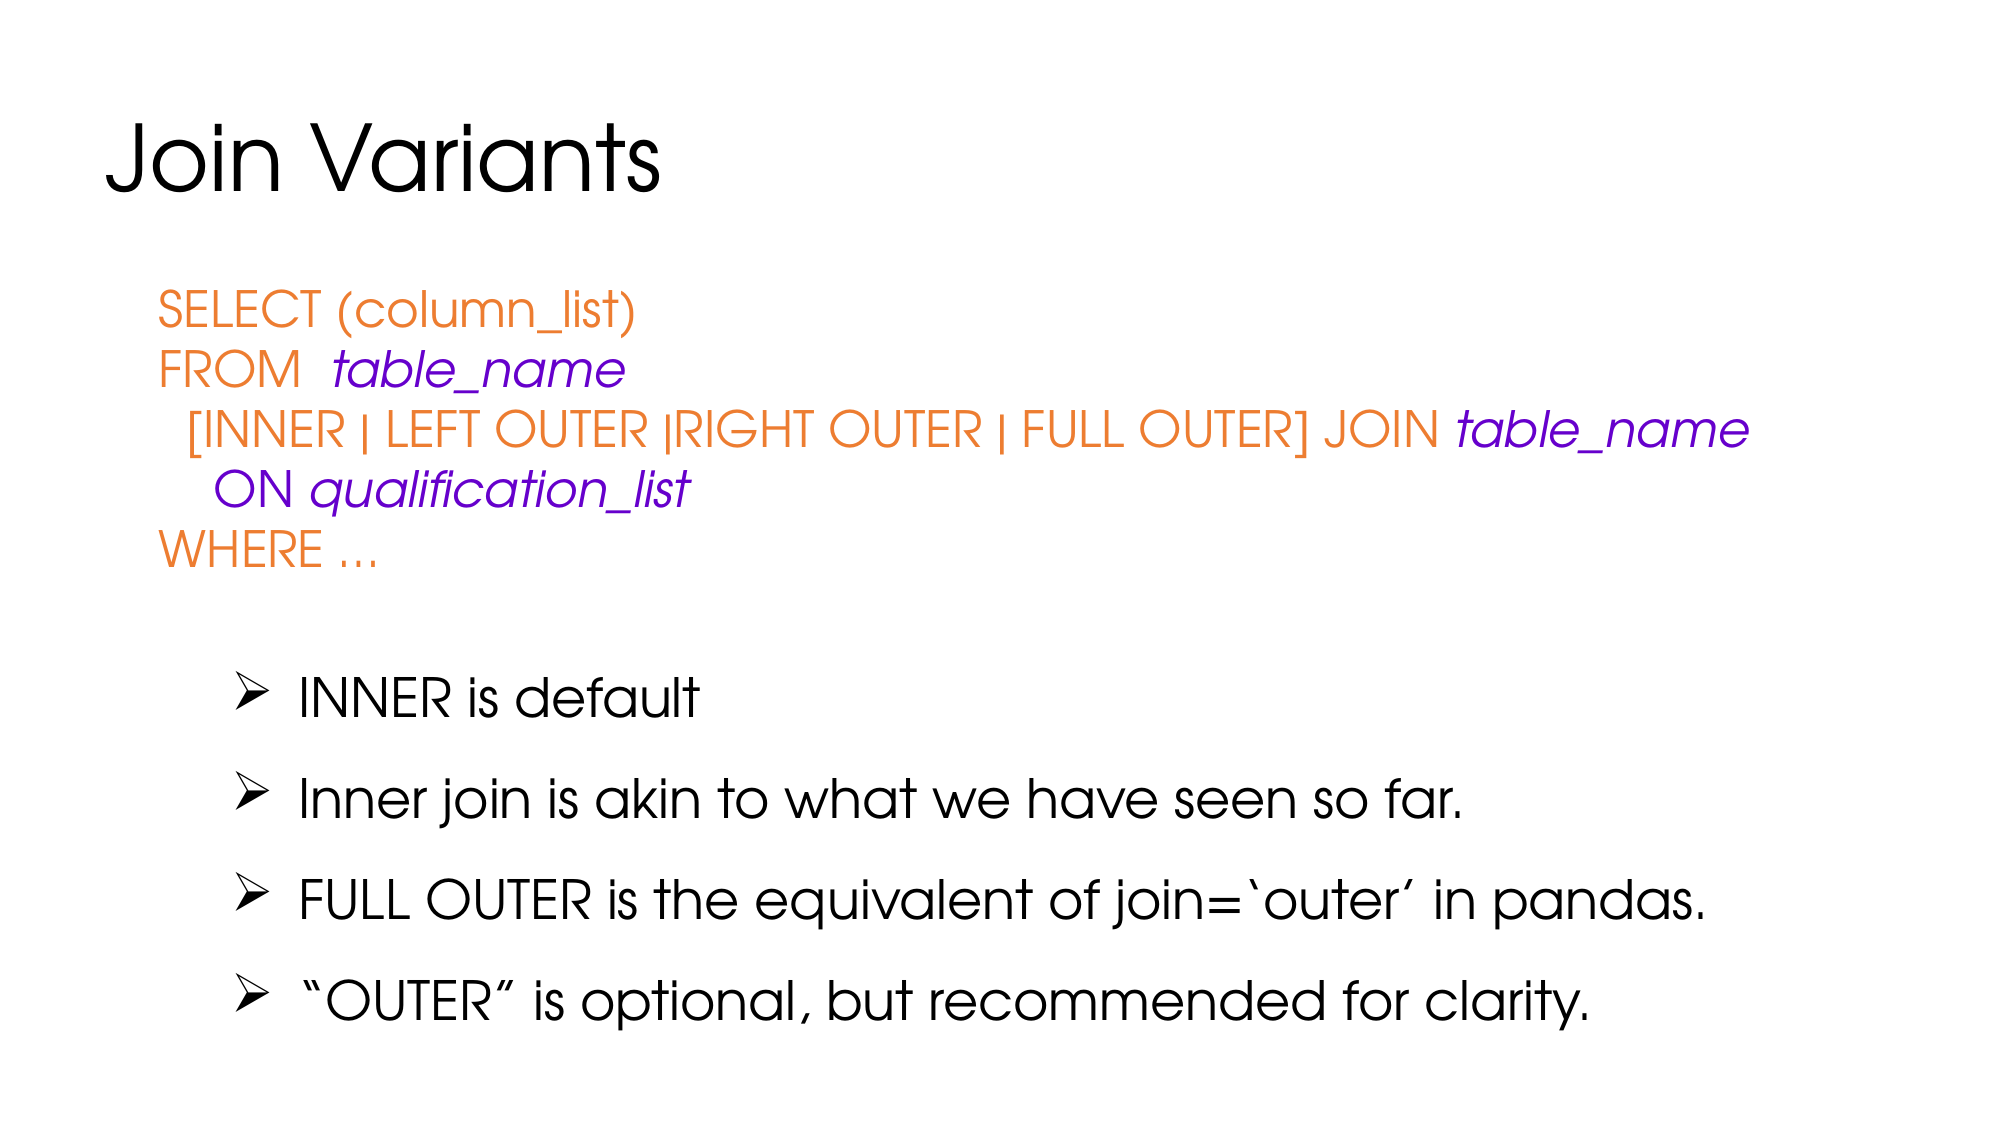

# Join Variants
SELECT (column_list)
FROM  table_name
  [INNER | LEFT OUTER |RIGHT OUTER | FULL OUTER] JOIN table_name
    ON qualification_list
WHERE …
INNER is default
Inner join is akin to what we have seen so far.
FULL OUTER is the equivalent of join=‘outer’ in pandas.
“OUTER” is optional, but recommended for clarity.